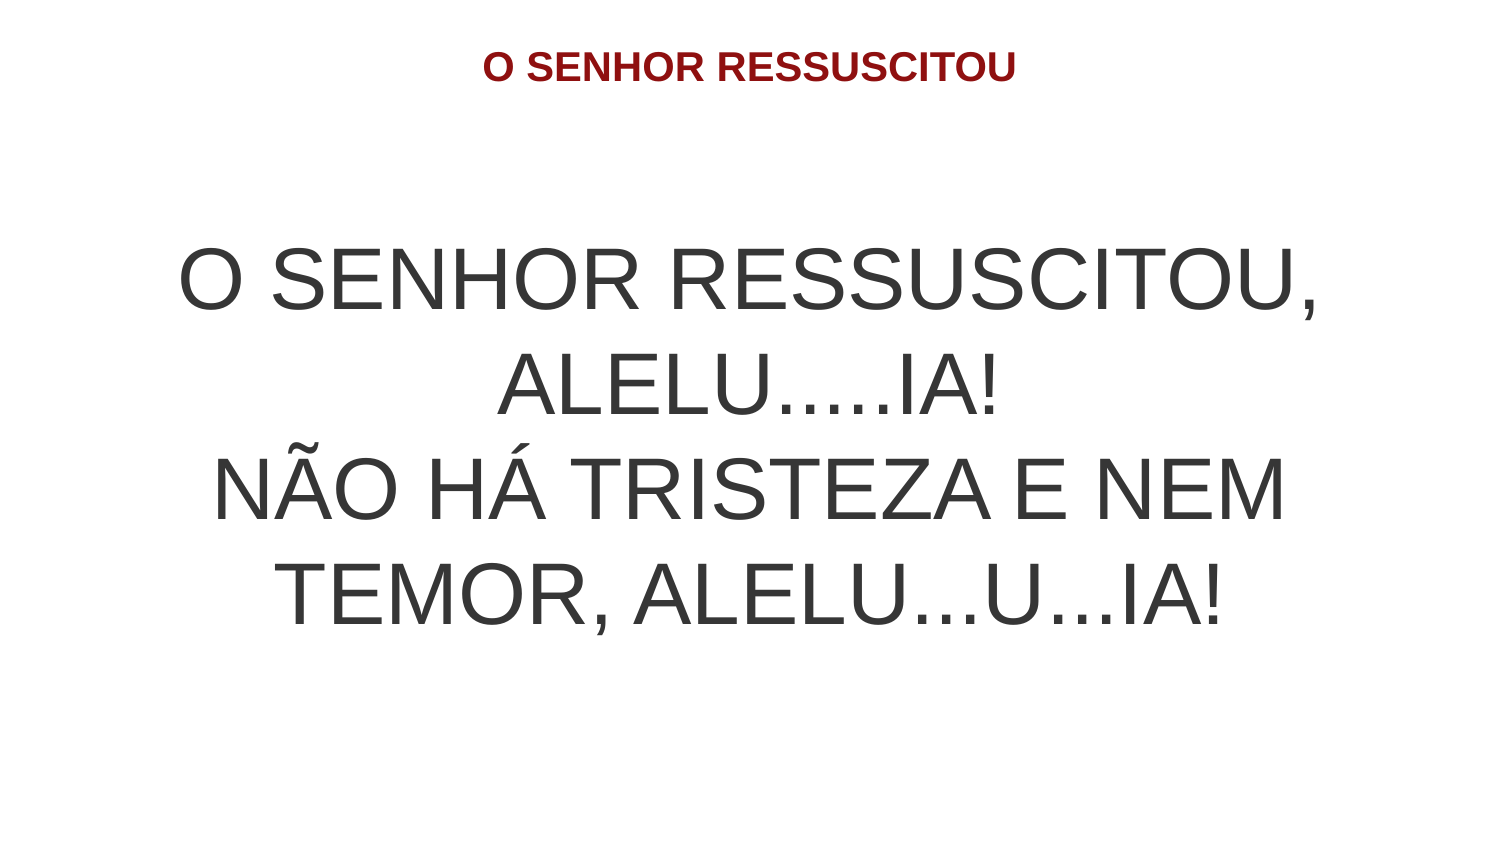

O SENHOR RESSUSCITOU
O SENHOR RESSUSCITOU, ALELU.....IA!
NÃO HÁ TRISTEZA E NEM TEMOR, ALELU...U...IA!